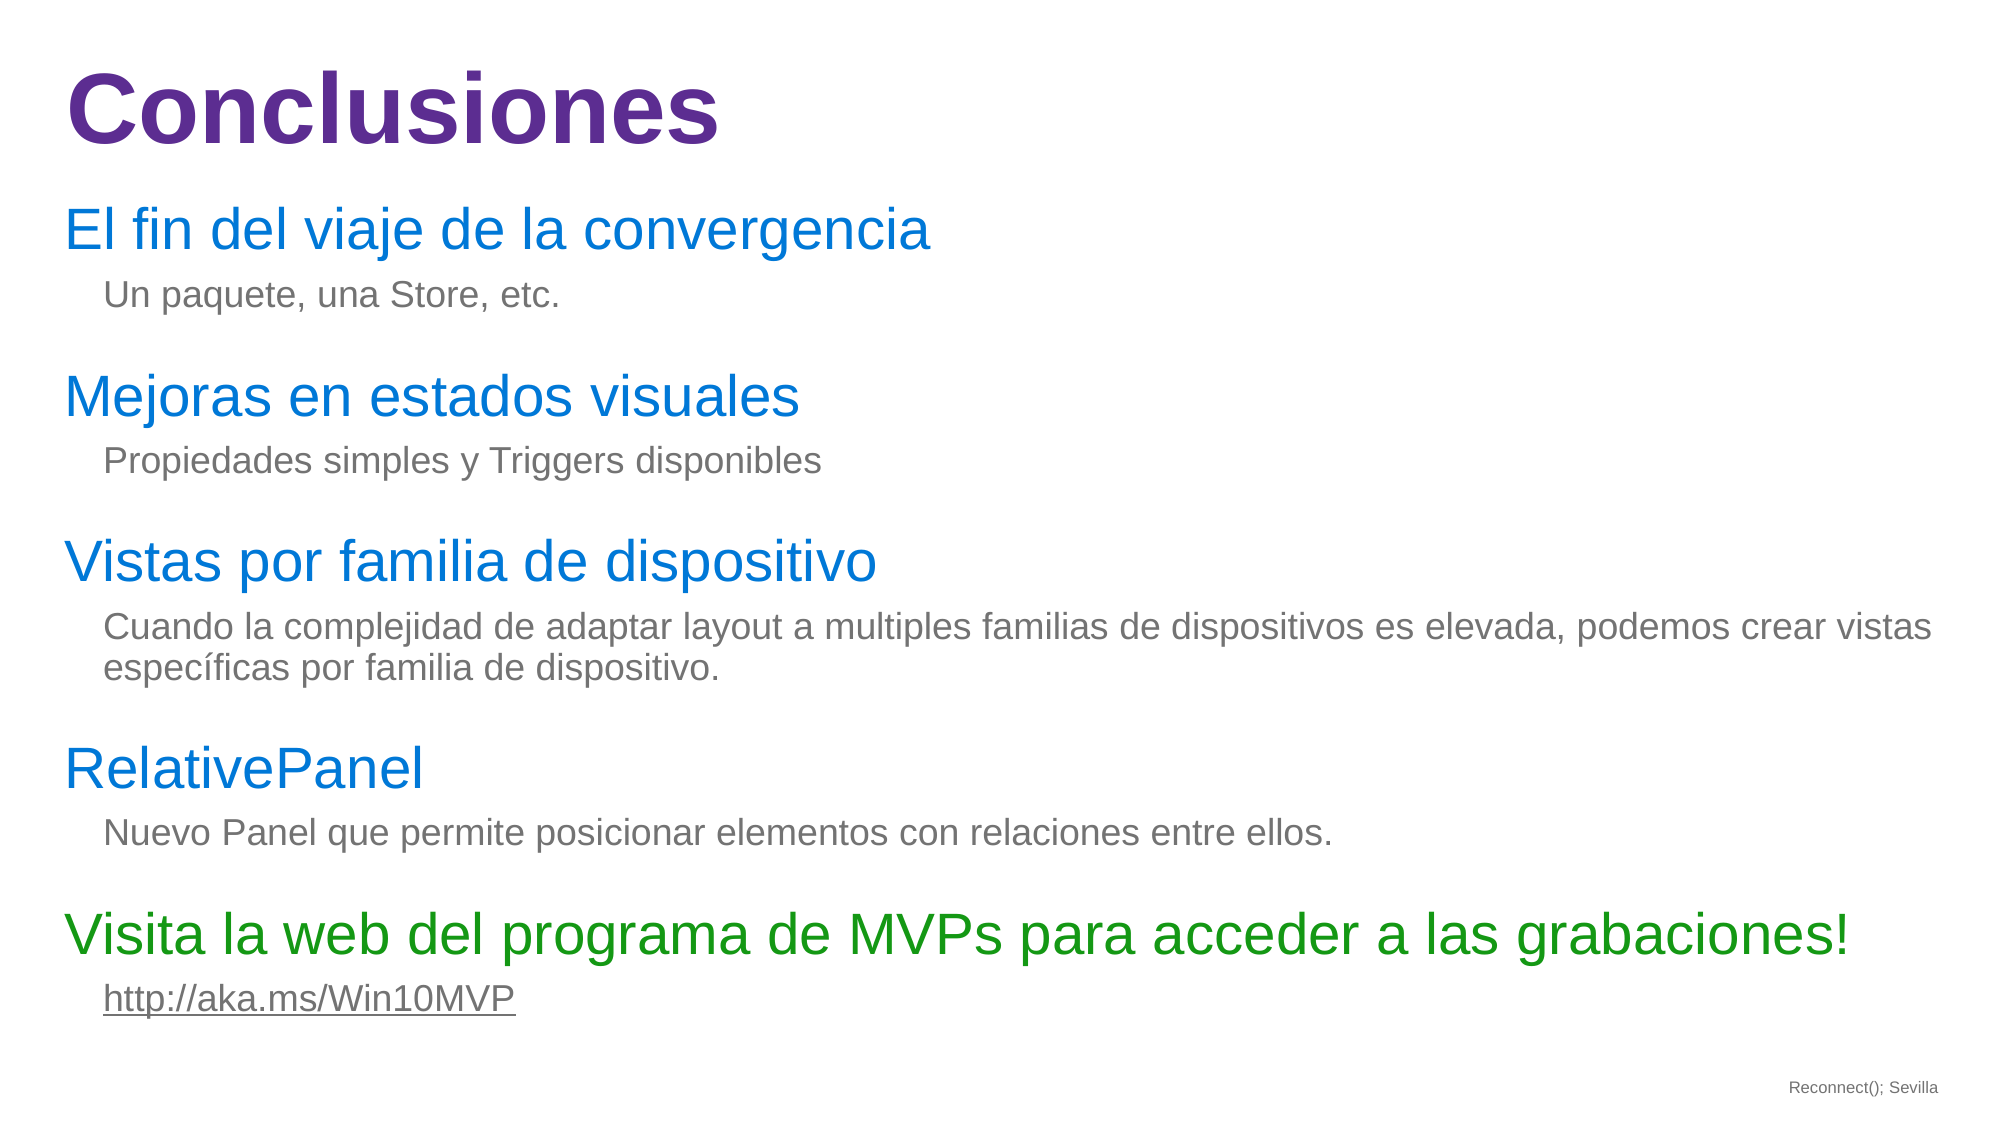

El fin del viaje de la convergencia
Un paquete, una Store, etc.
Mejoras en estados visuales
Propiedades simples y Triggers disponibles
Vistas por familia de dispositivo
Cuando la complejidad de adaptar layout a multiples familias de dispositivos es elevada, podemos crear vistas específicas por familia de dispositivo.
RelativePanel
Nuevo Panel que permite posicionar elementos con relaciones entre ellos.
Visita la web del programa de MVPs para acceder a las grabaciones!
http://aka.ms/Win10MVP